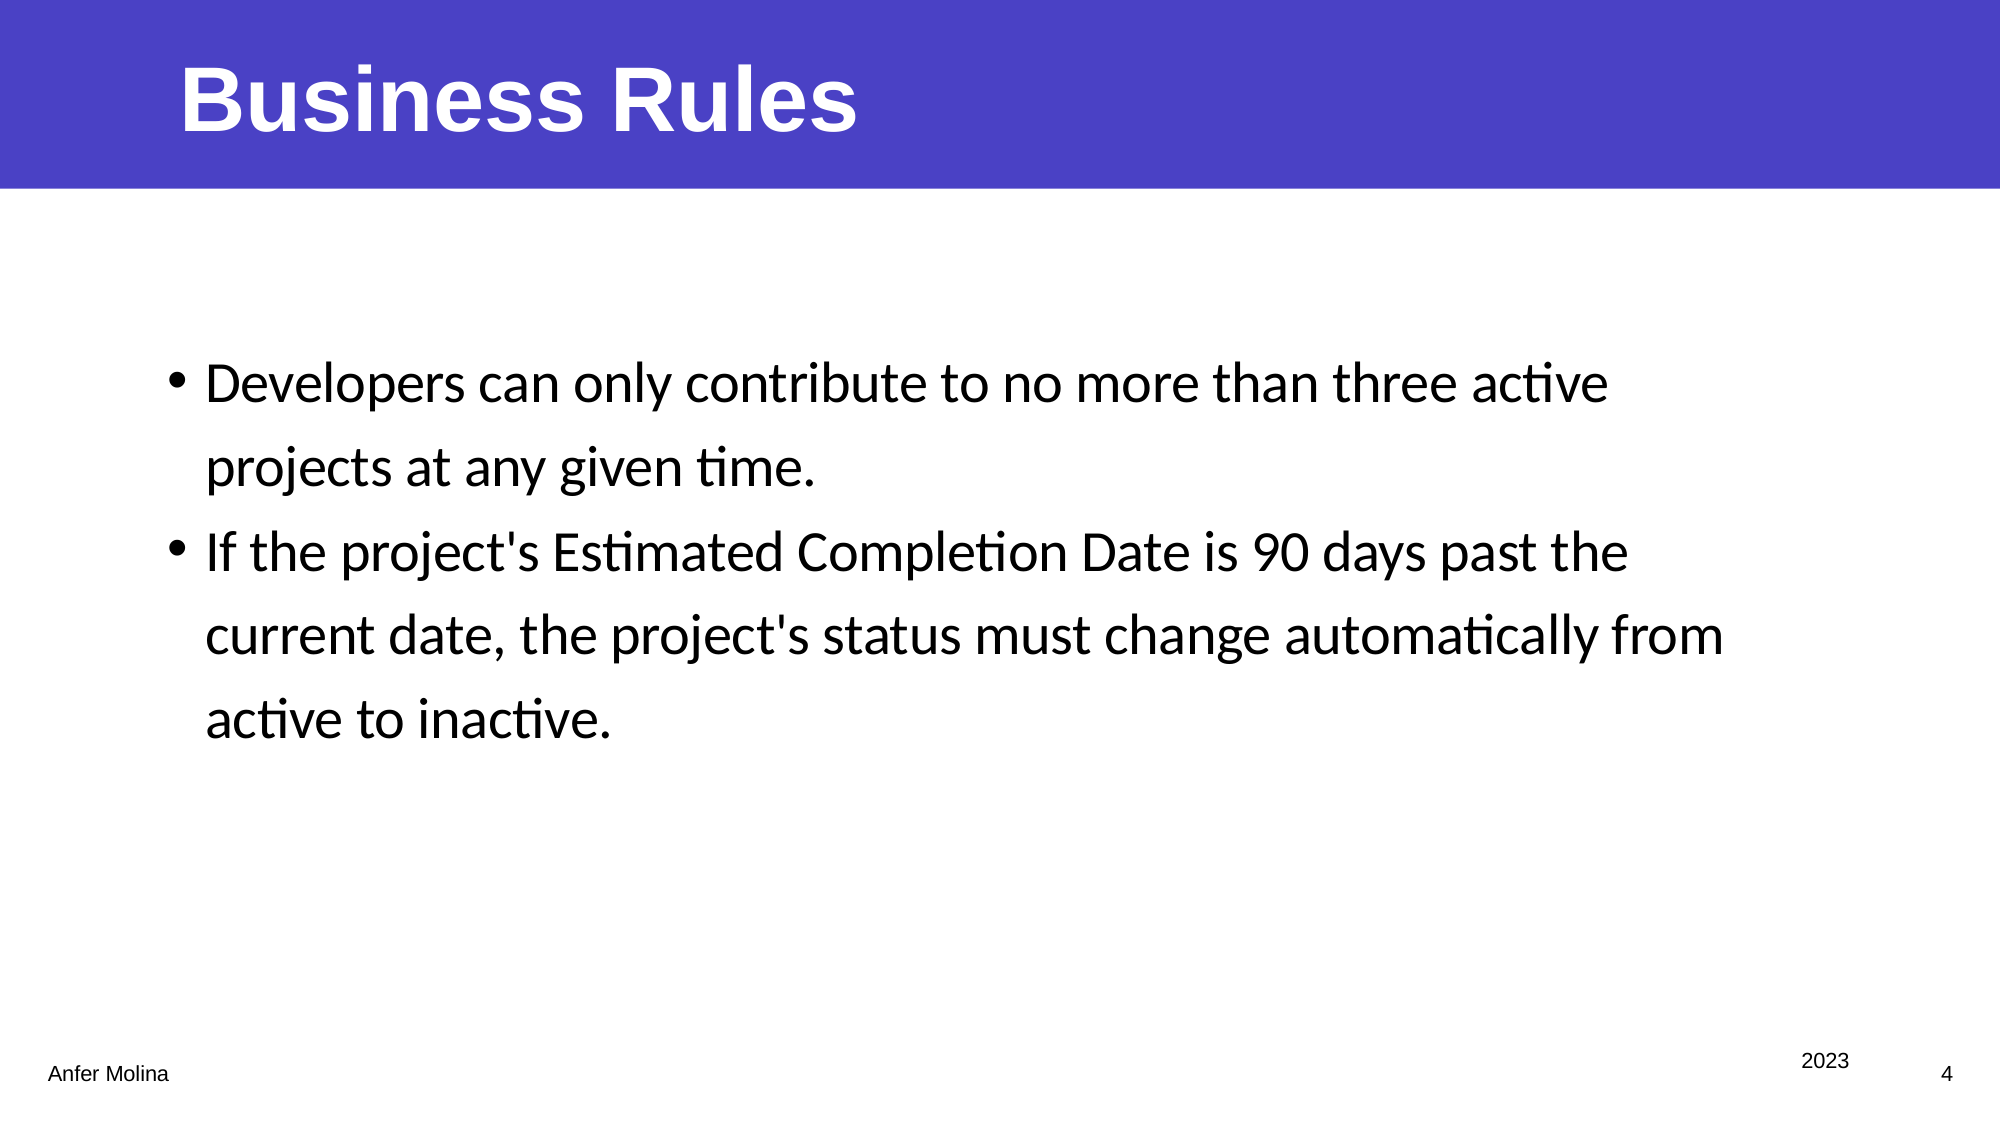

# Business Rules

Developers can only contribute to no more than three active projects at any given time.
If the project's Estimated Completion Date is 90 days past the current date, the project's status must change automatically from active to inactive.

2023

Anfer Molina
4